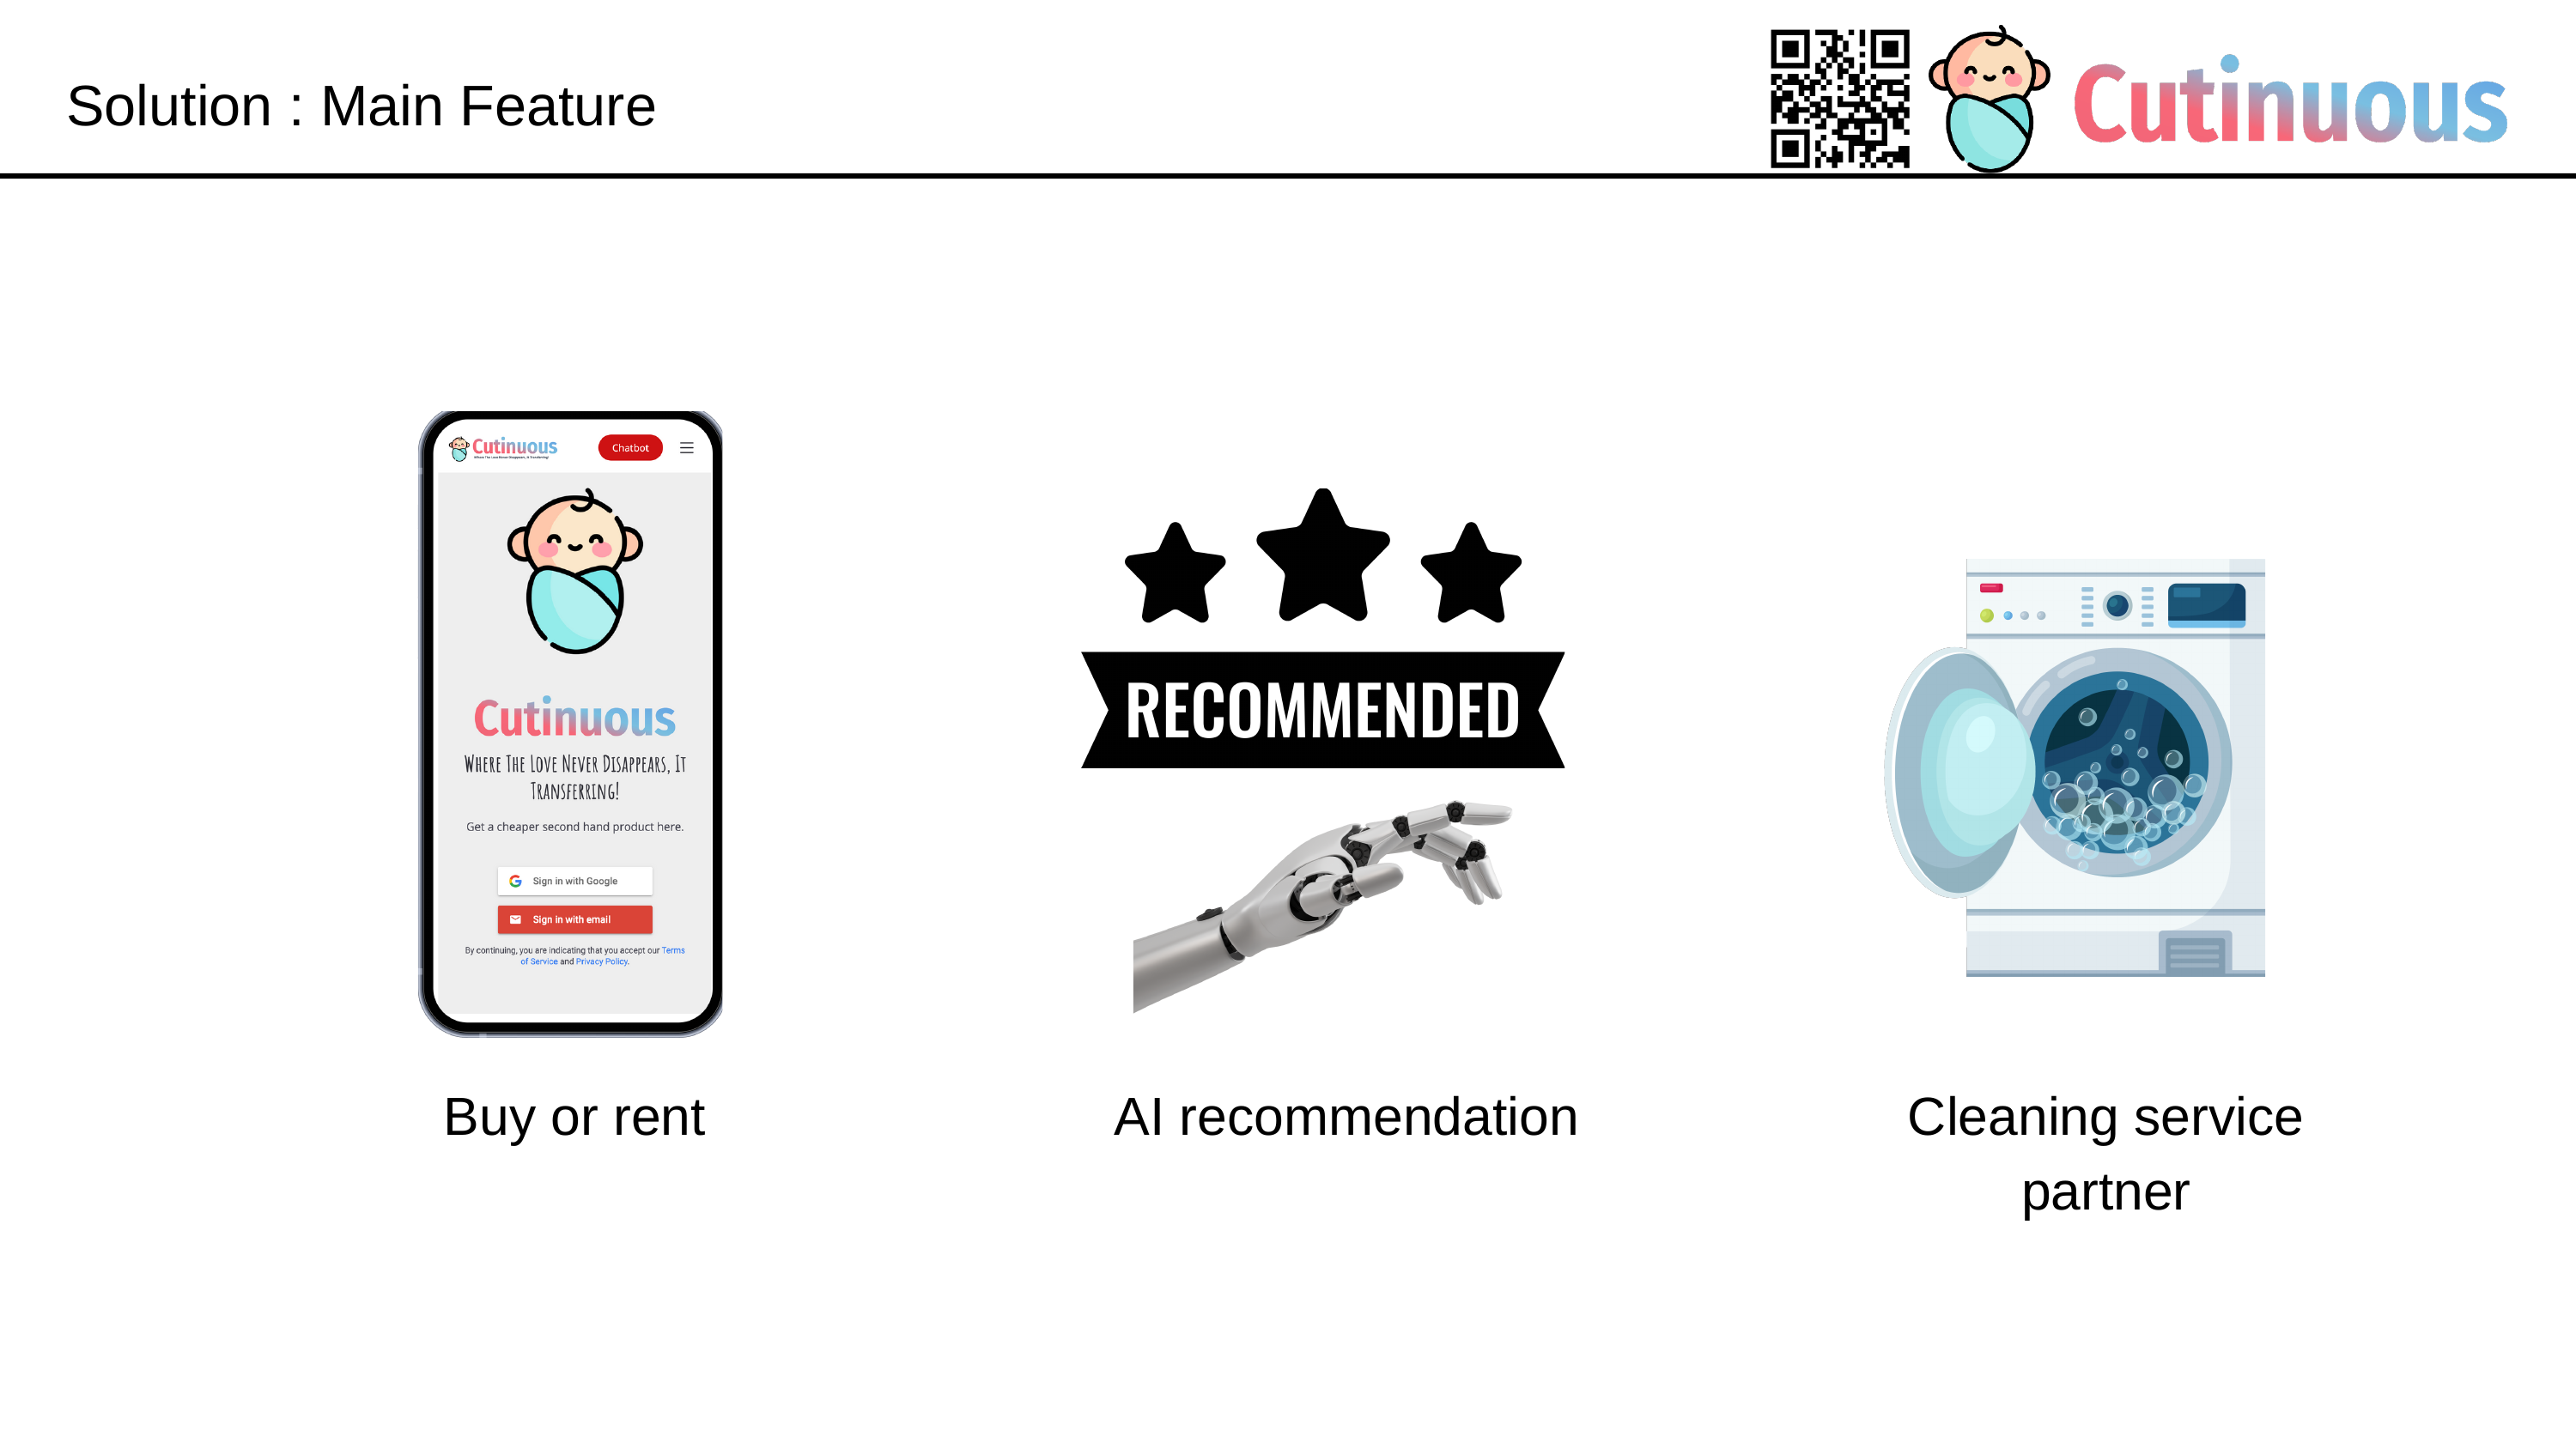

Solution : Main Feature

Buy or rent
AI recommendation
Cleaning service
partner